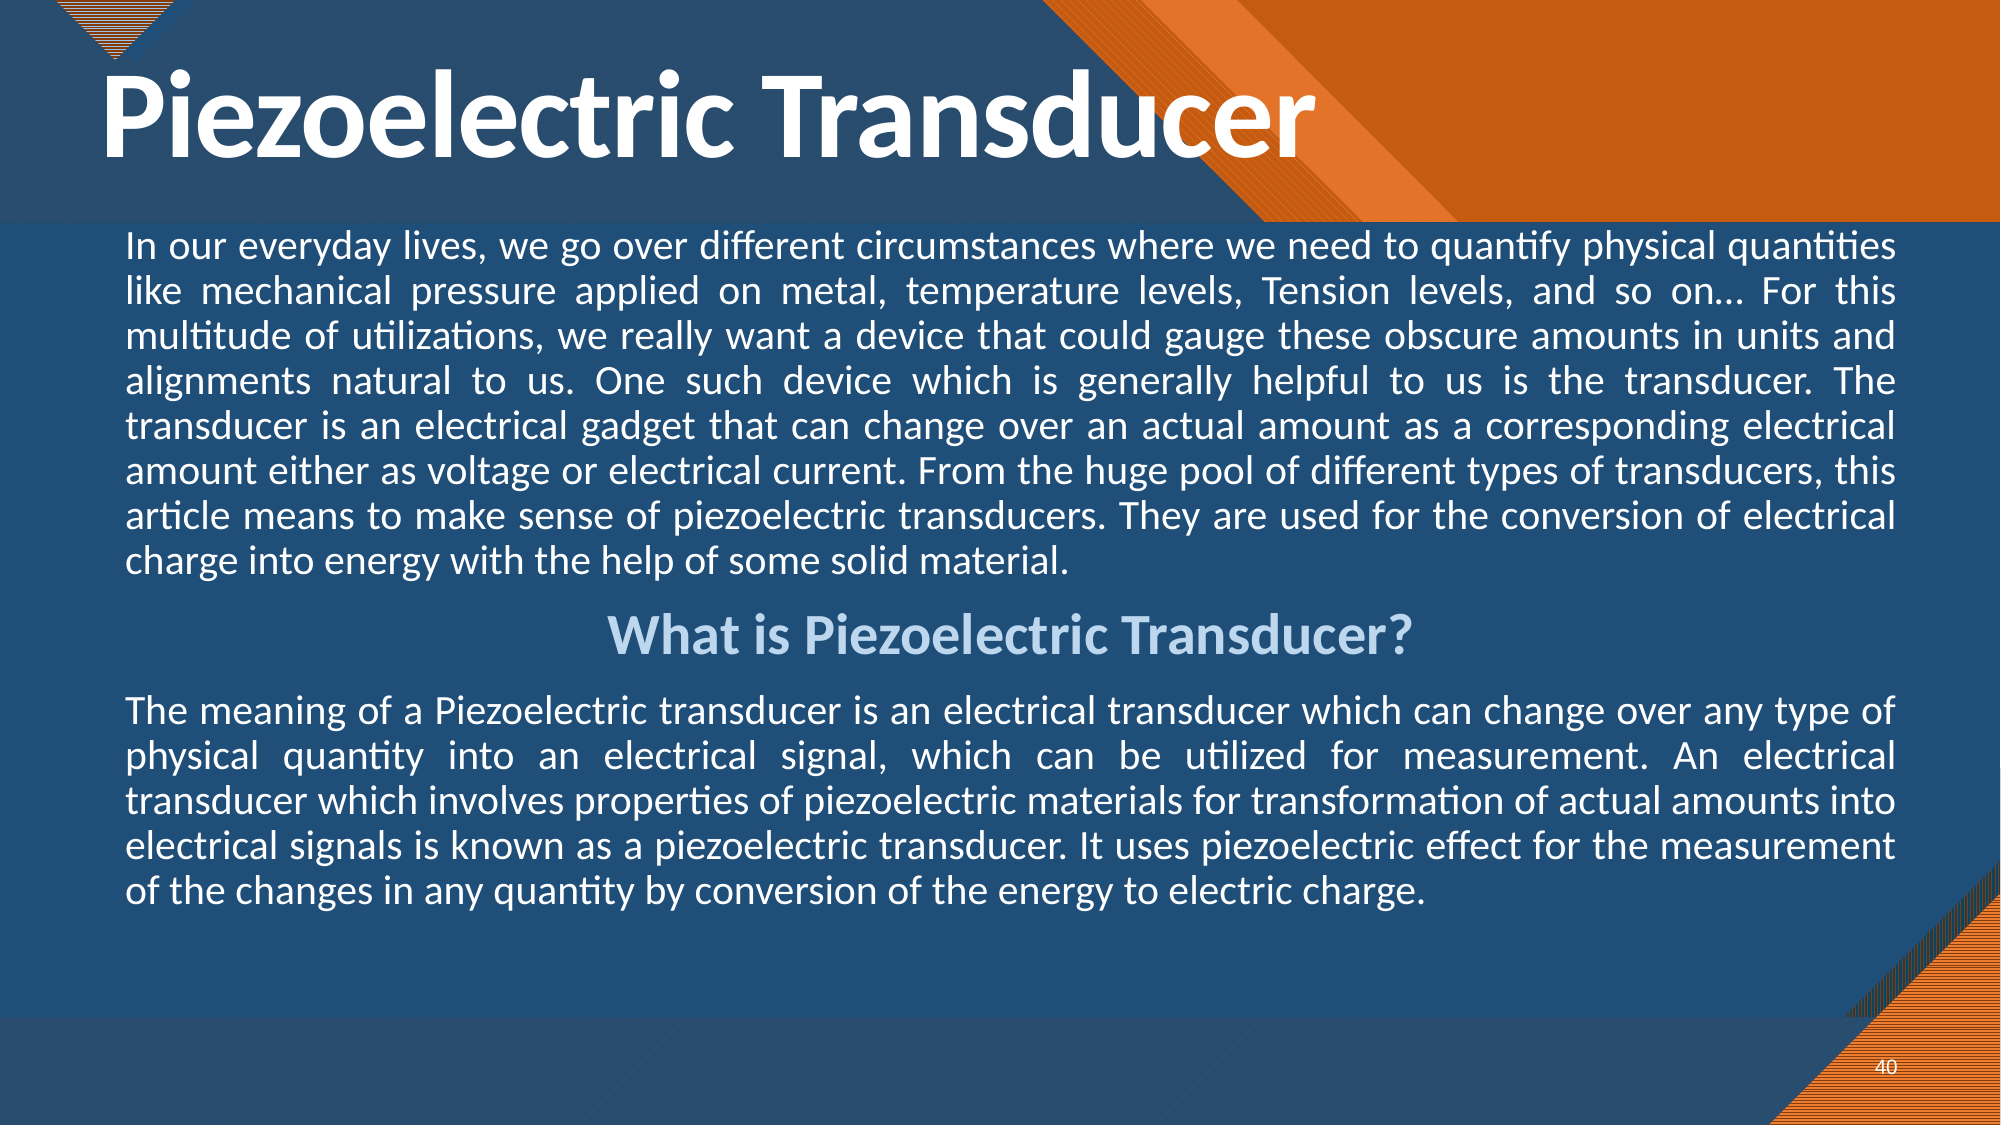

# Piezoelectric Transducer
In our everyday lives, we go over different circumstances where we need to quantify physical quantities like mechanical pressure applied on metal, temperature levels, Tension levels, and so on… For this multitude of utilizations, we really want a device that could gauge these obscure amounts in units and alignments natural to us. One such device which is generally helpful to us is the transducer. The transducer is an electrical gadget that can change over an actual amount as a corresponding electrical amount either as voltage or electrical current. From the huge pool of different types of transducers, this article means to make sense of piezoelectric transducers. They are used for the conversion of electrical charge into energy with the help of some solid material.
What is Piezoelectric Transducer?
The meaning of a Piezoelectric transducer is an electrical transducer which can change over any type of physical quantity into an electrical signal, which can be utilized for measurement. An electrical transducer which involves properties of piezoelectric materials for transformation of actual amounts into electrical signals is known as a piezoelectric transducer. It uses piezoelectric effect for the measurement of the changes in any quantity by conversion of the energy to electric charge.

40